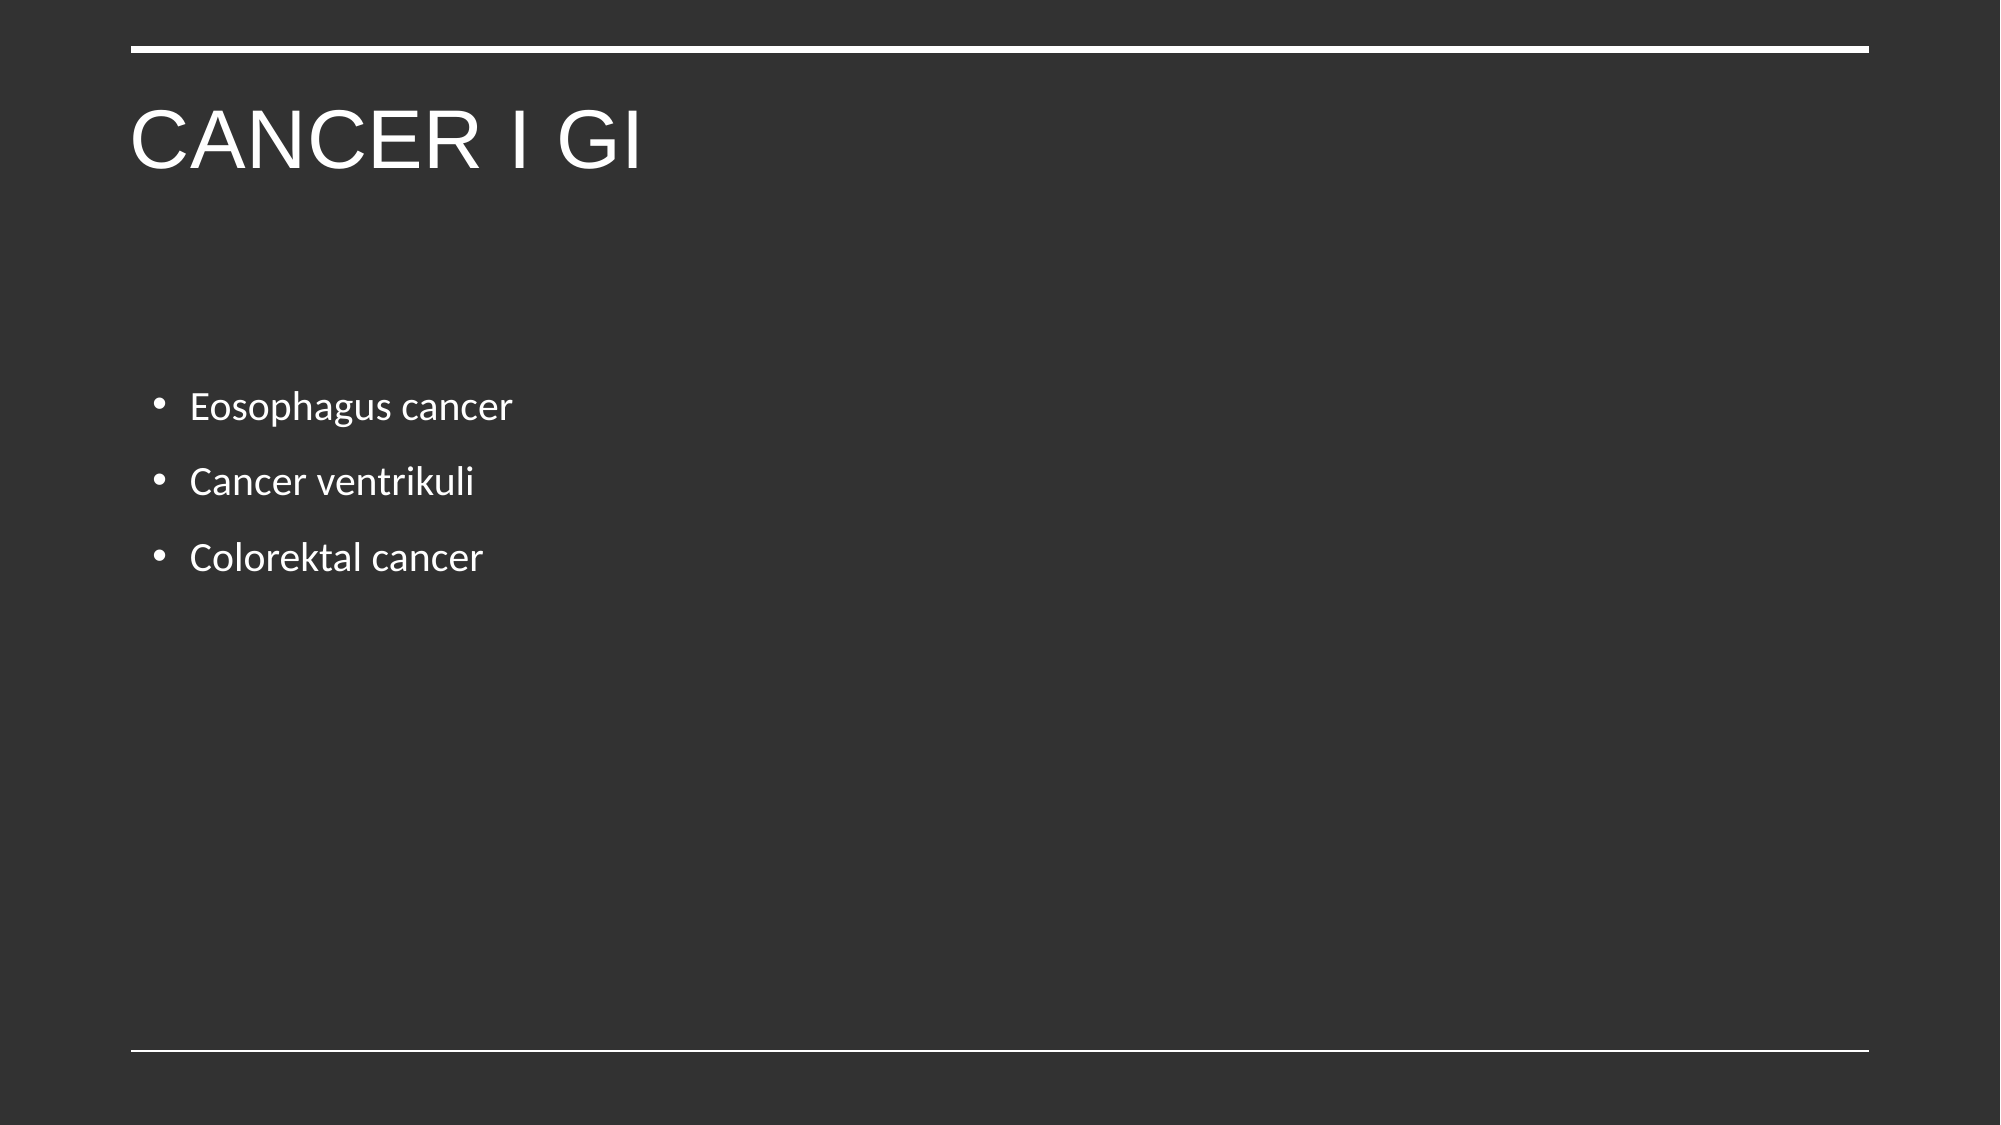

# Cancer i GI
Eosophagus cancer
Cancer ventrikuli
Colorektal cancer